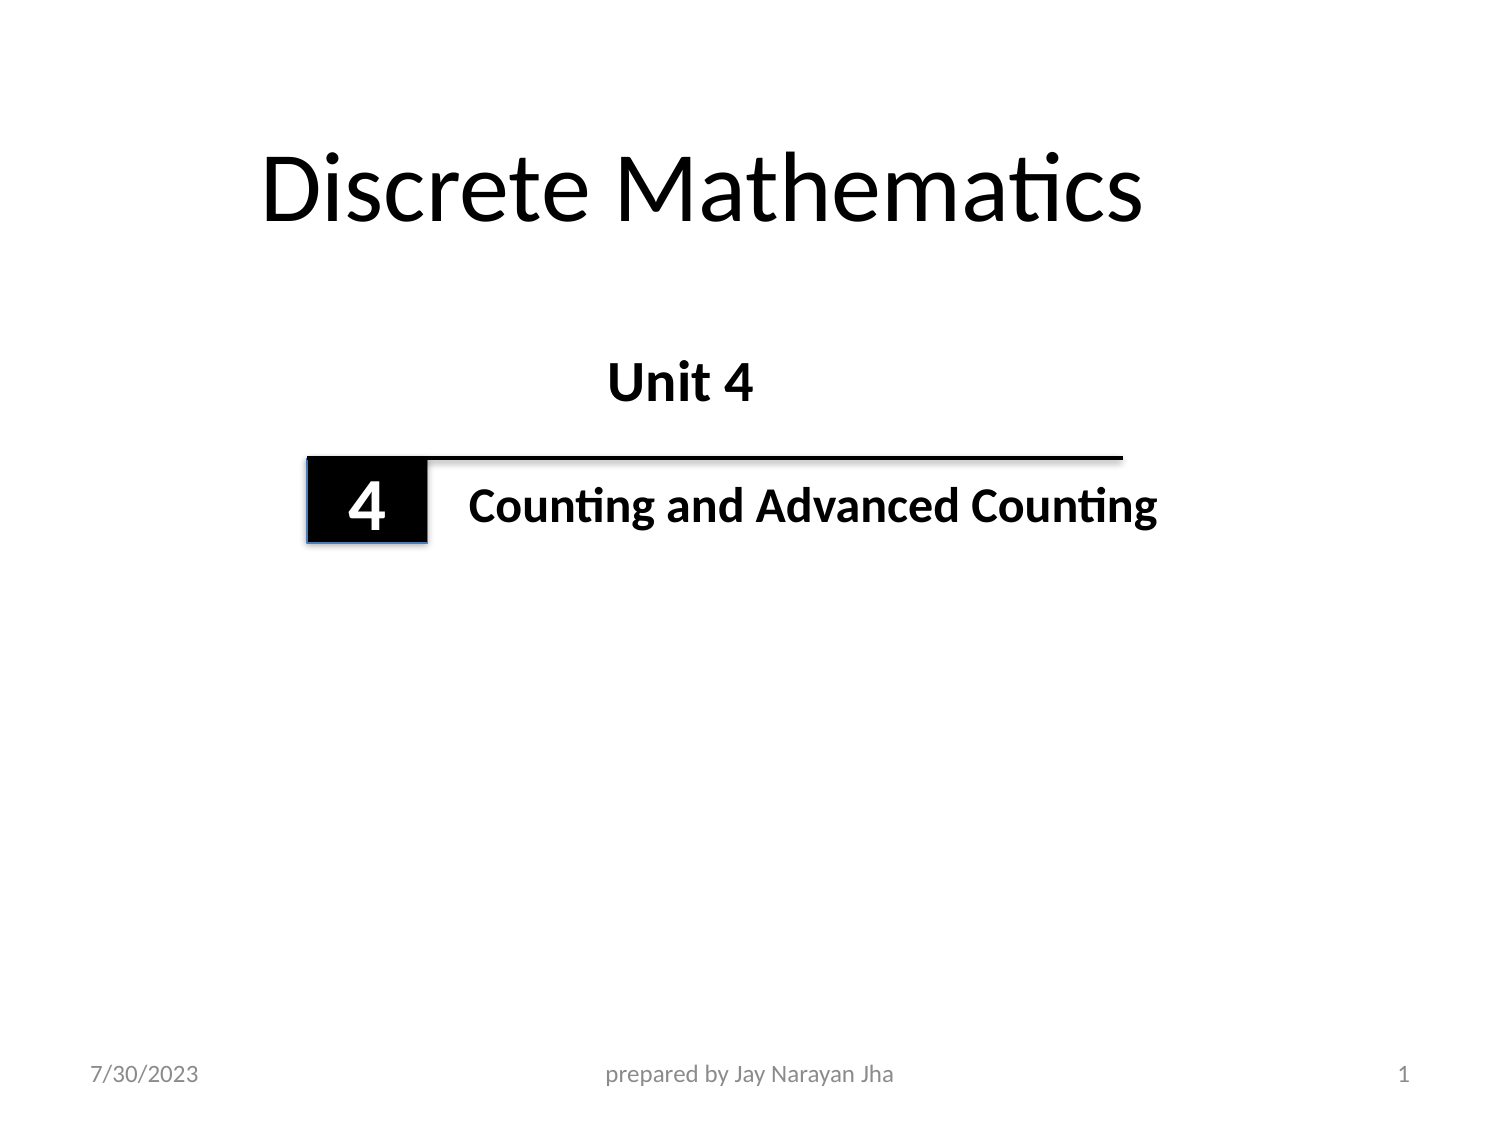

Discrete Mathematics
Unit 4
4
Counting and Advanced Counting
7/30/2023
prepared by Jay Narayan Jha
1